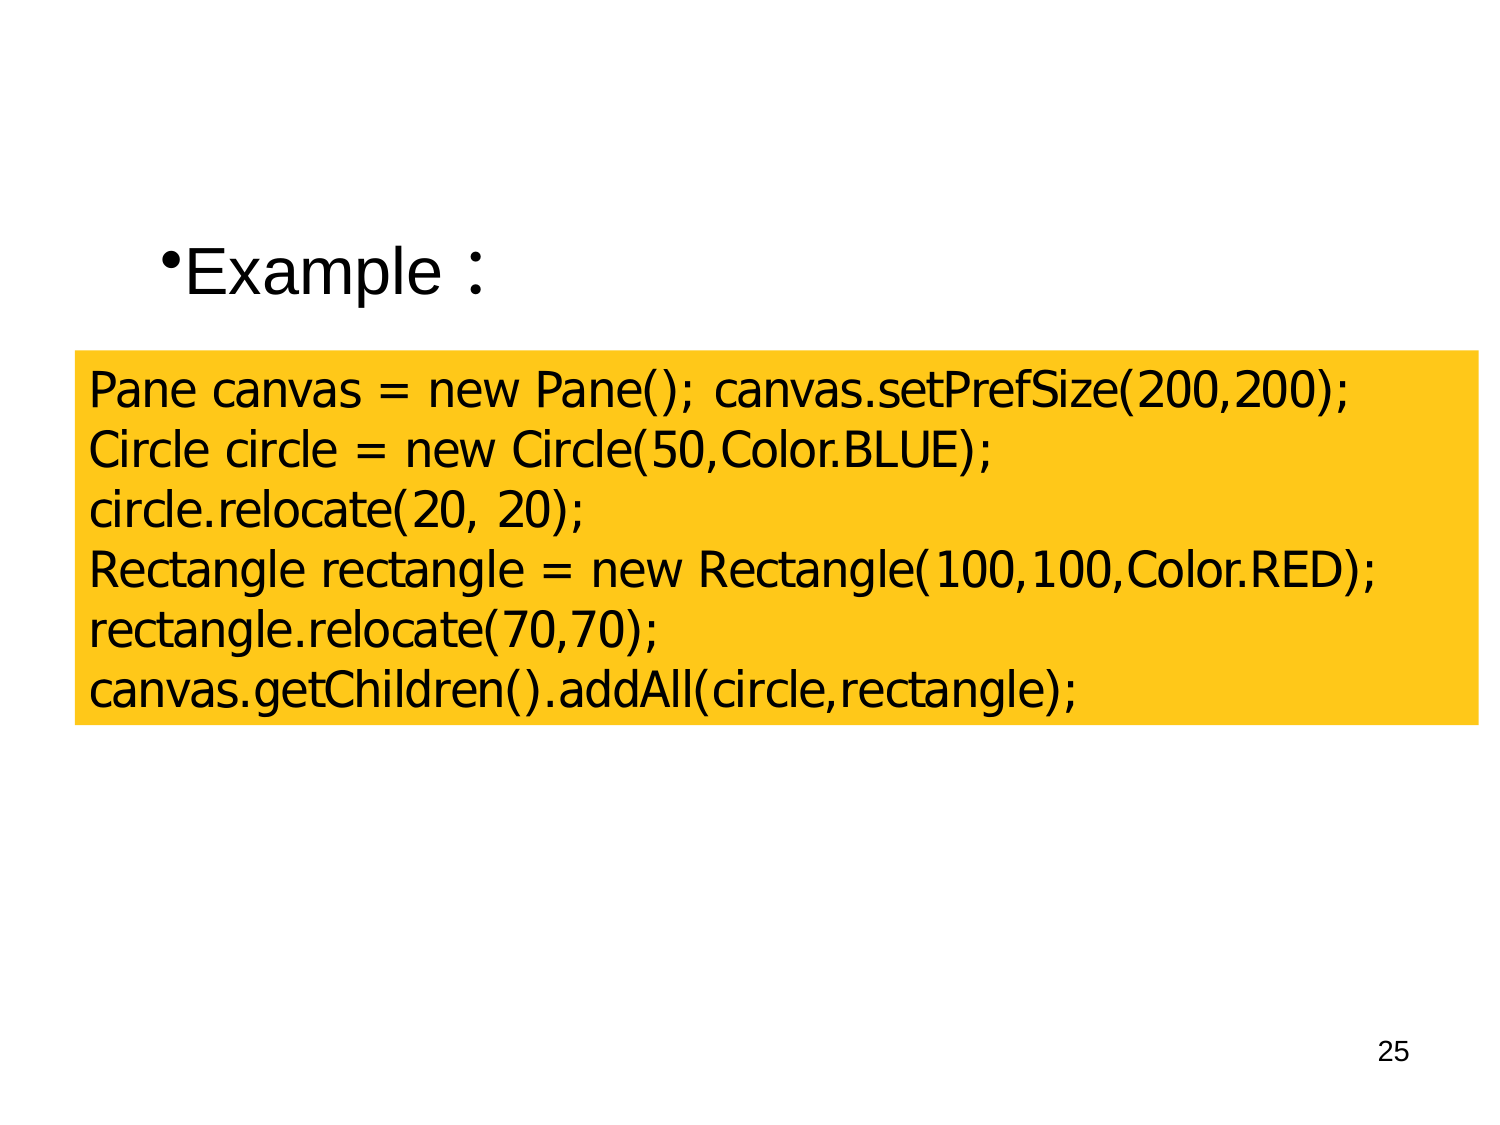

#
Example：

Pane canvas = new Pane(); canvas.setPrefSize(200,200);
Circle circle = new Circle(50,Color.BLUE);
circle.relocate(20, 20);
Rectangle rectangle = new Rectangle(100,100,Color.RED); rectangle.relocate(70,70); canvas.getChildren().addAll(circle,rectangle);
25